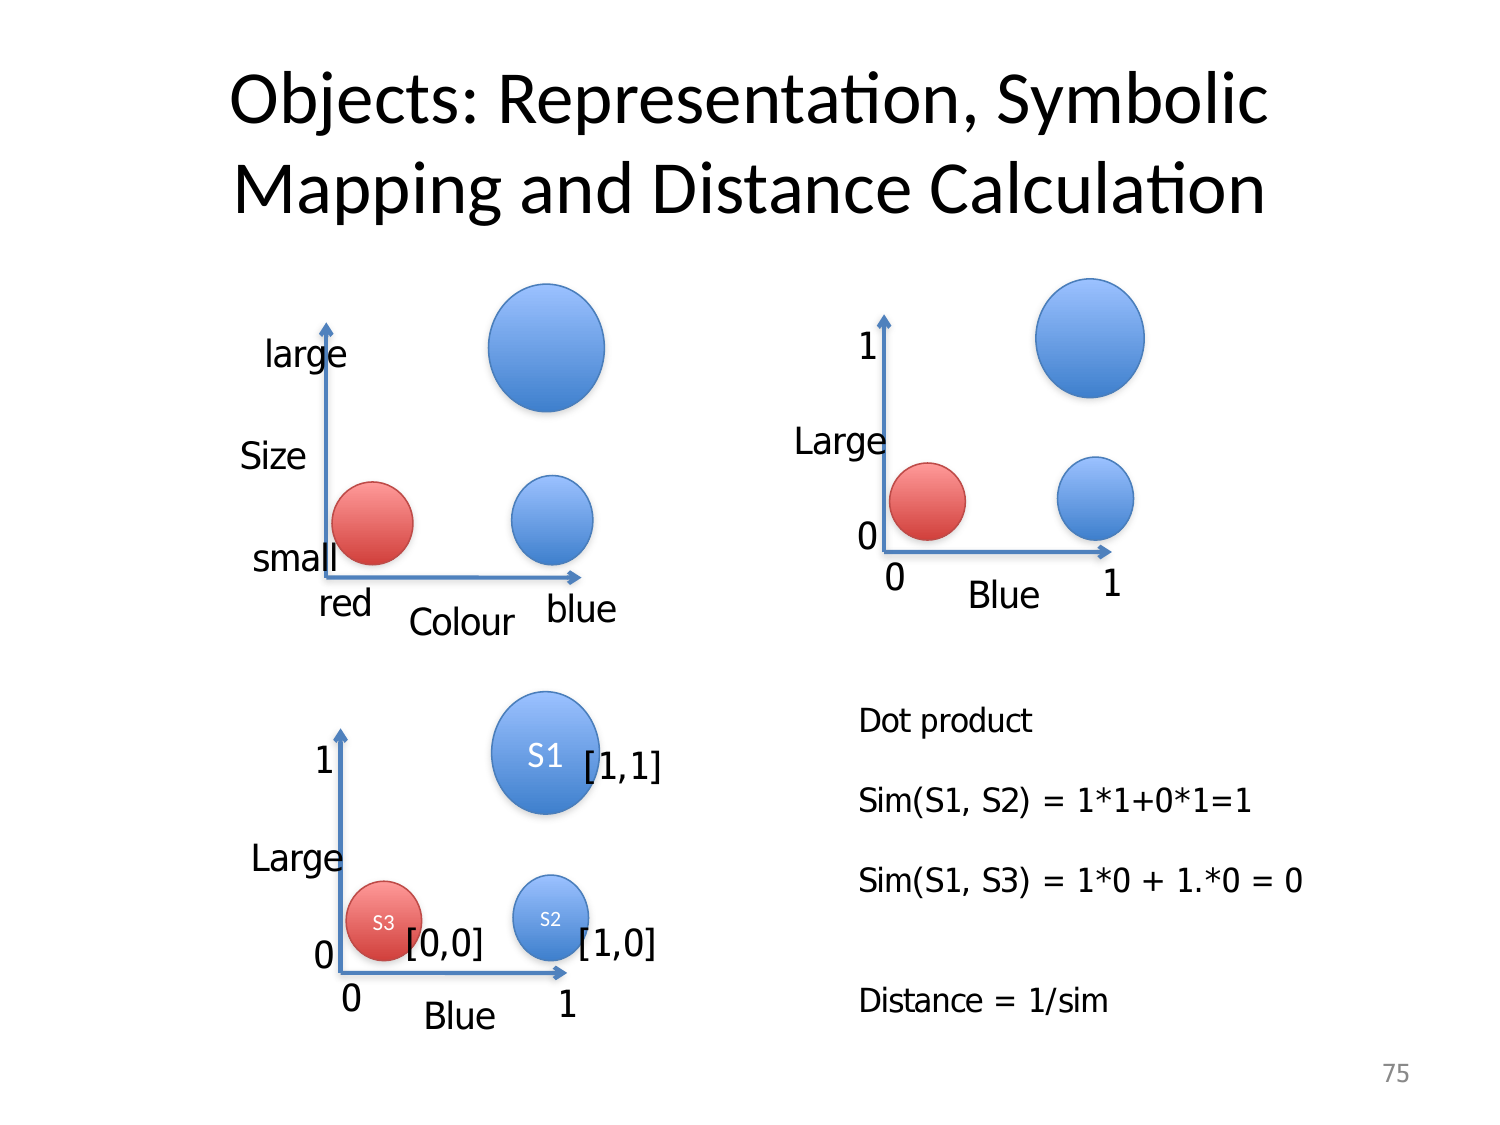

# Objects: Representation, Symbolic Mapping and Distance Calculation

1
Large

0
0
1
Blue

large
Size

small
red
blue
Colour
S1
1
[1,1]
Large
S2
S3
[0,0]
[1,0]
0
0
1
Blue
Dot product

Sim(S1, S2) = 1*1+0*1=1

Sim(S1, S3) = 1*0 + 1.*0 = 0

Distance = 1/sim
75